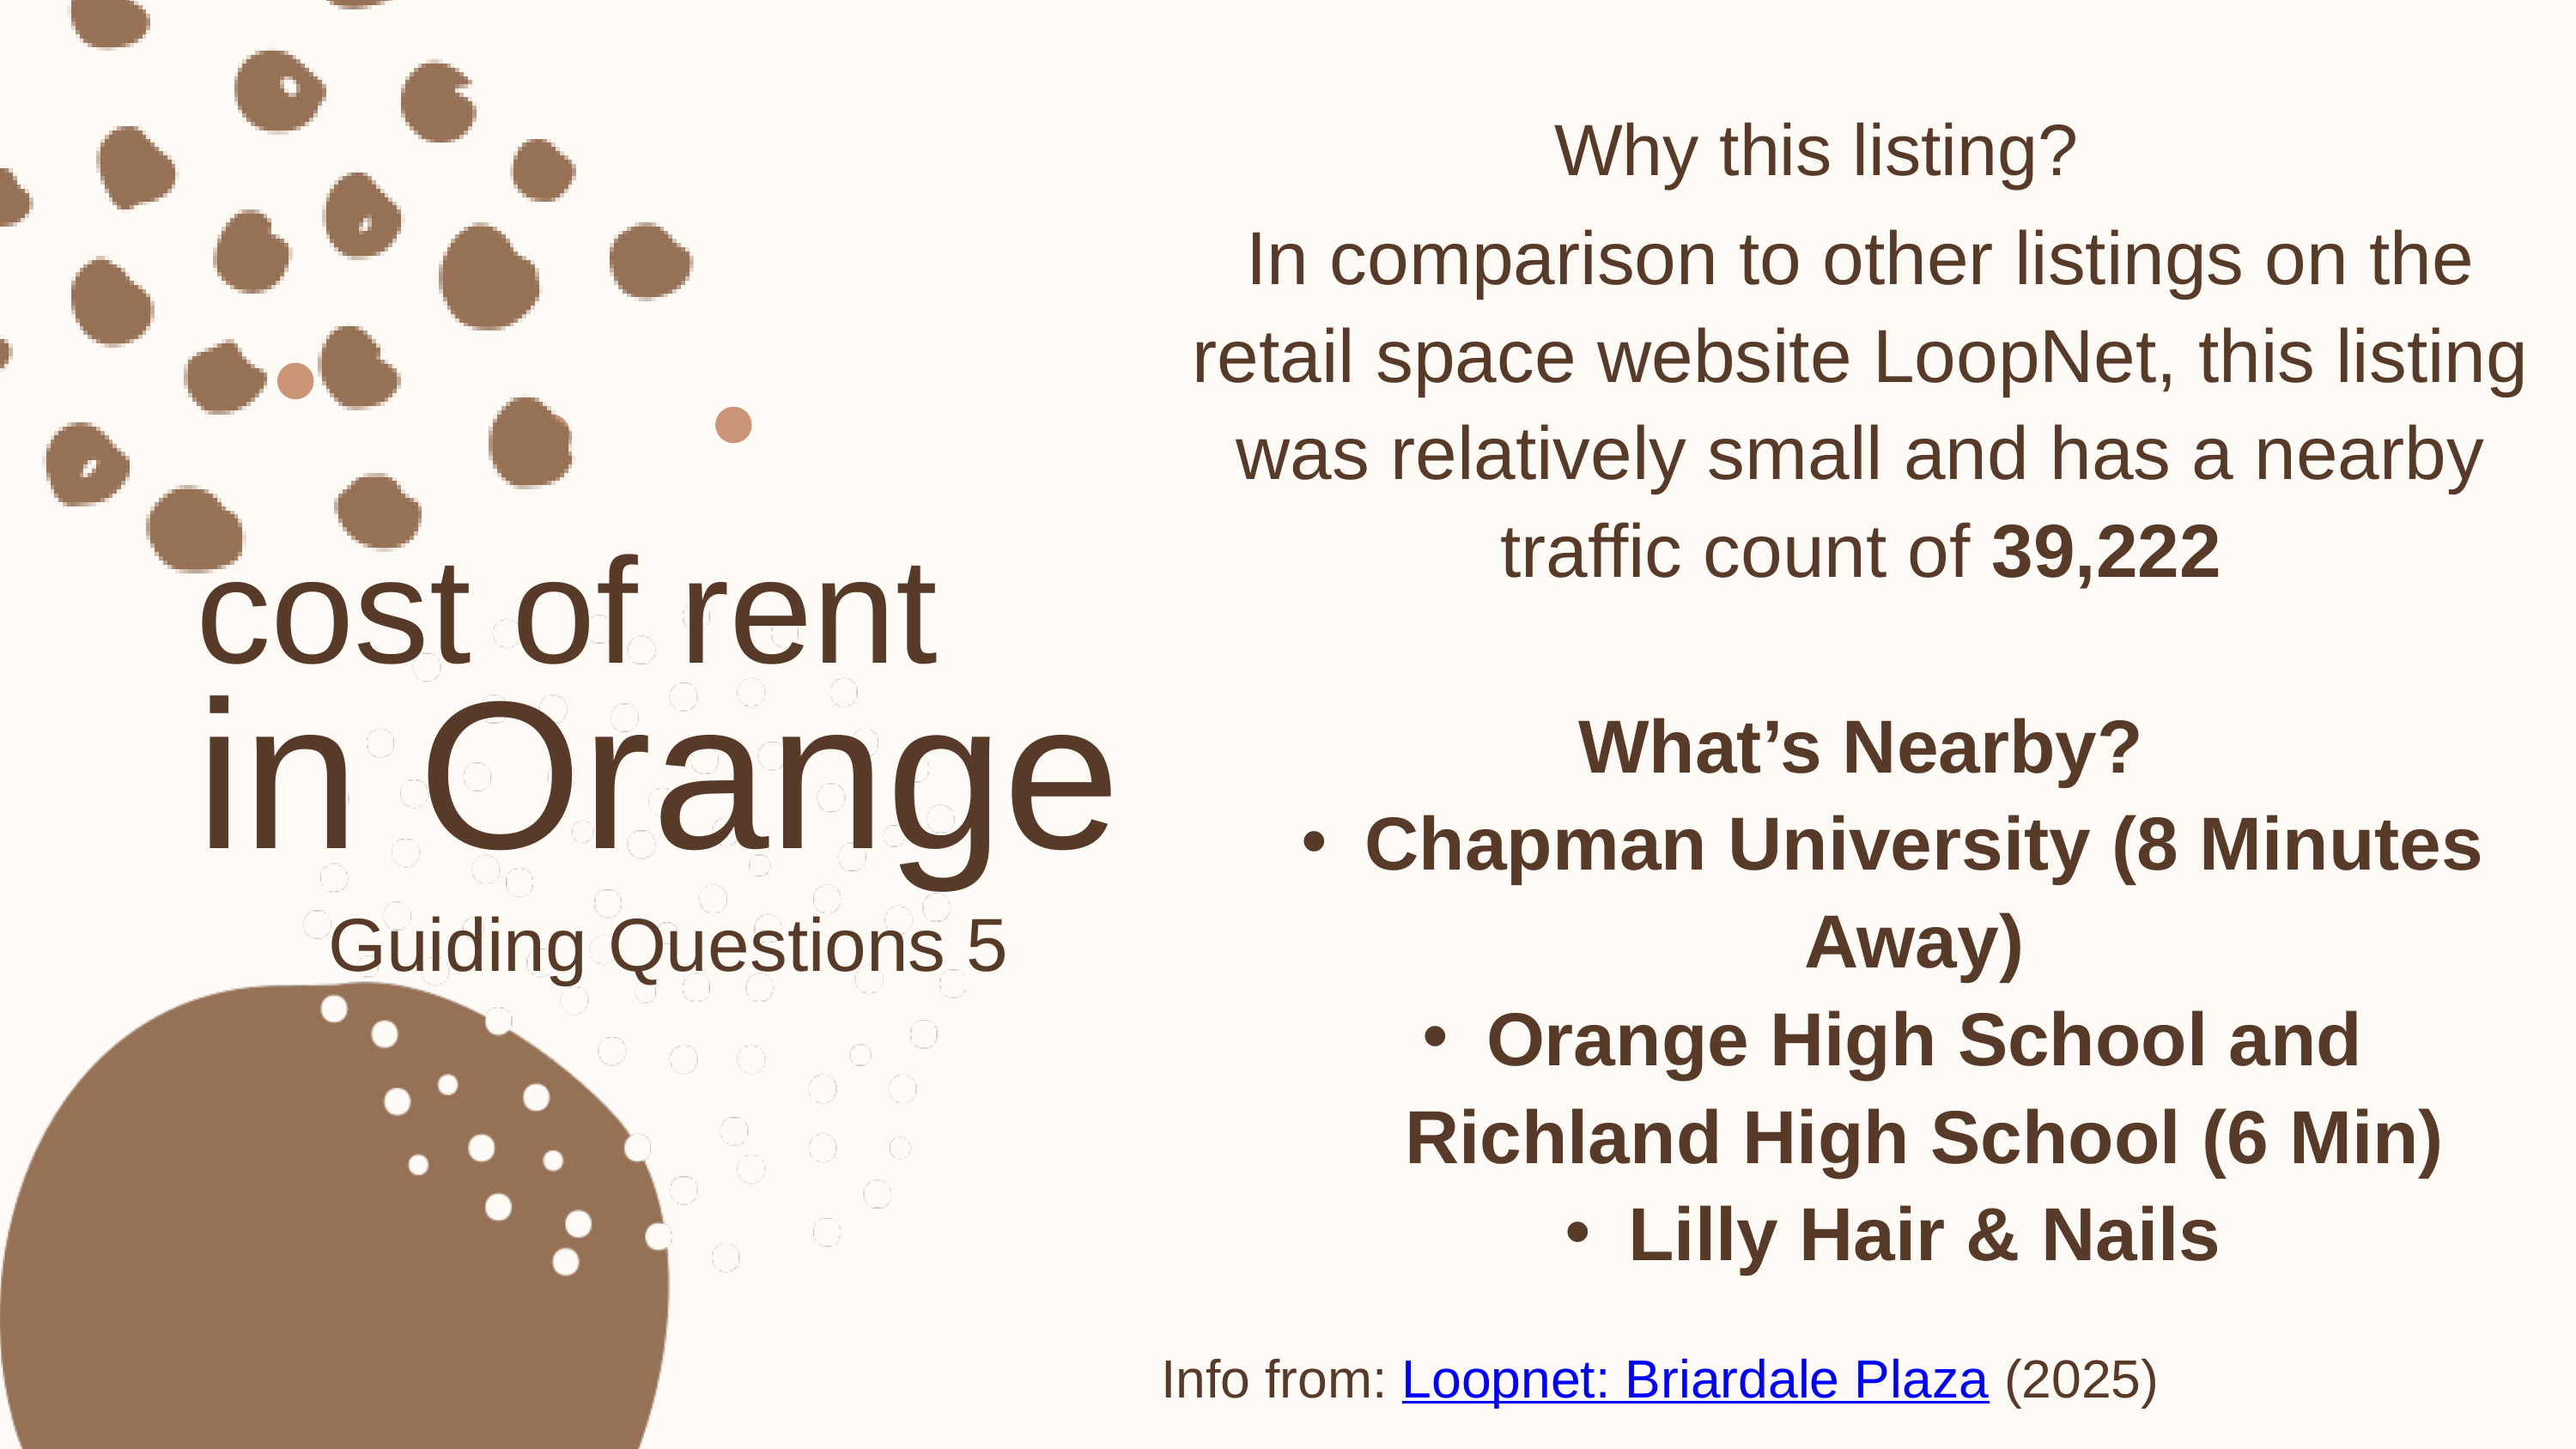

Why this listing?
In comparison to other listings on the retail space website LoopNet, this listing was relatively small and has a nearby traffic count of 39,222

What’s Nearby?
Chapman University (8 Minutes Away)
Orange High School and Richland High School (6 Min)
Lilly Hair & Nails

cost of rent

in Orange
Guiding Questions 5
Info from: Loopnet: Briardale Plaza (2025)